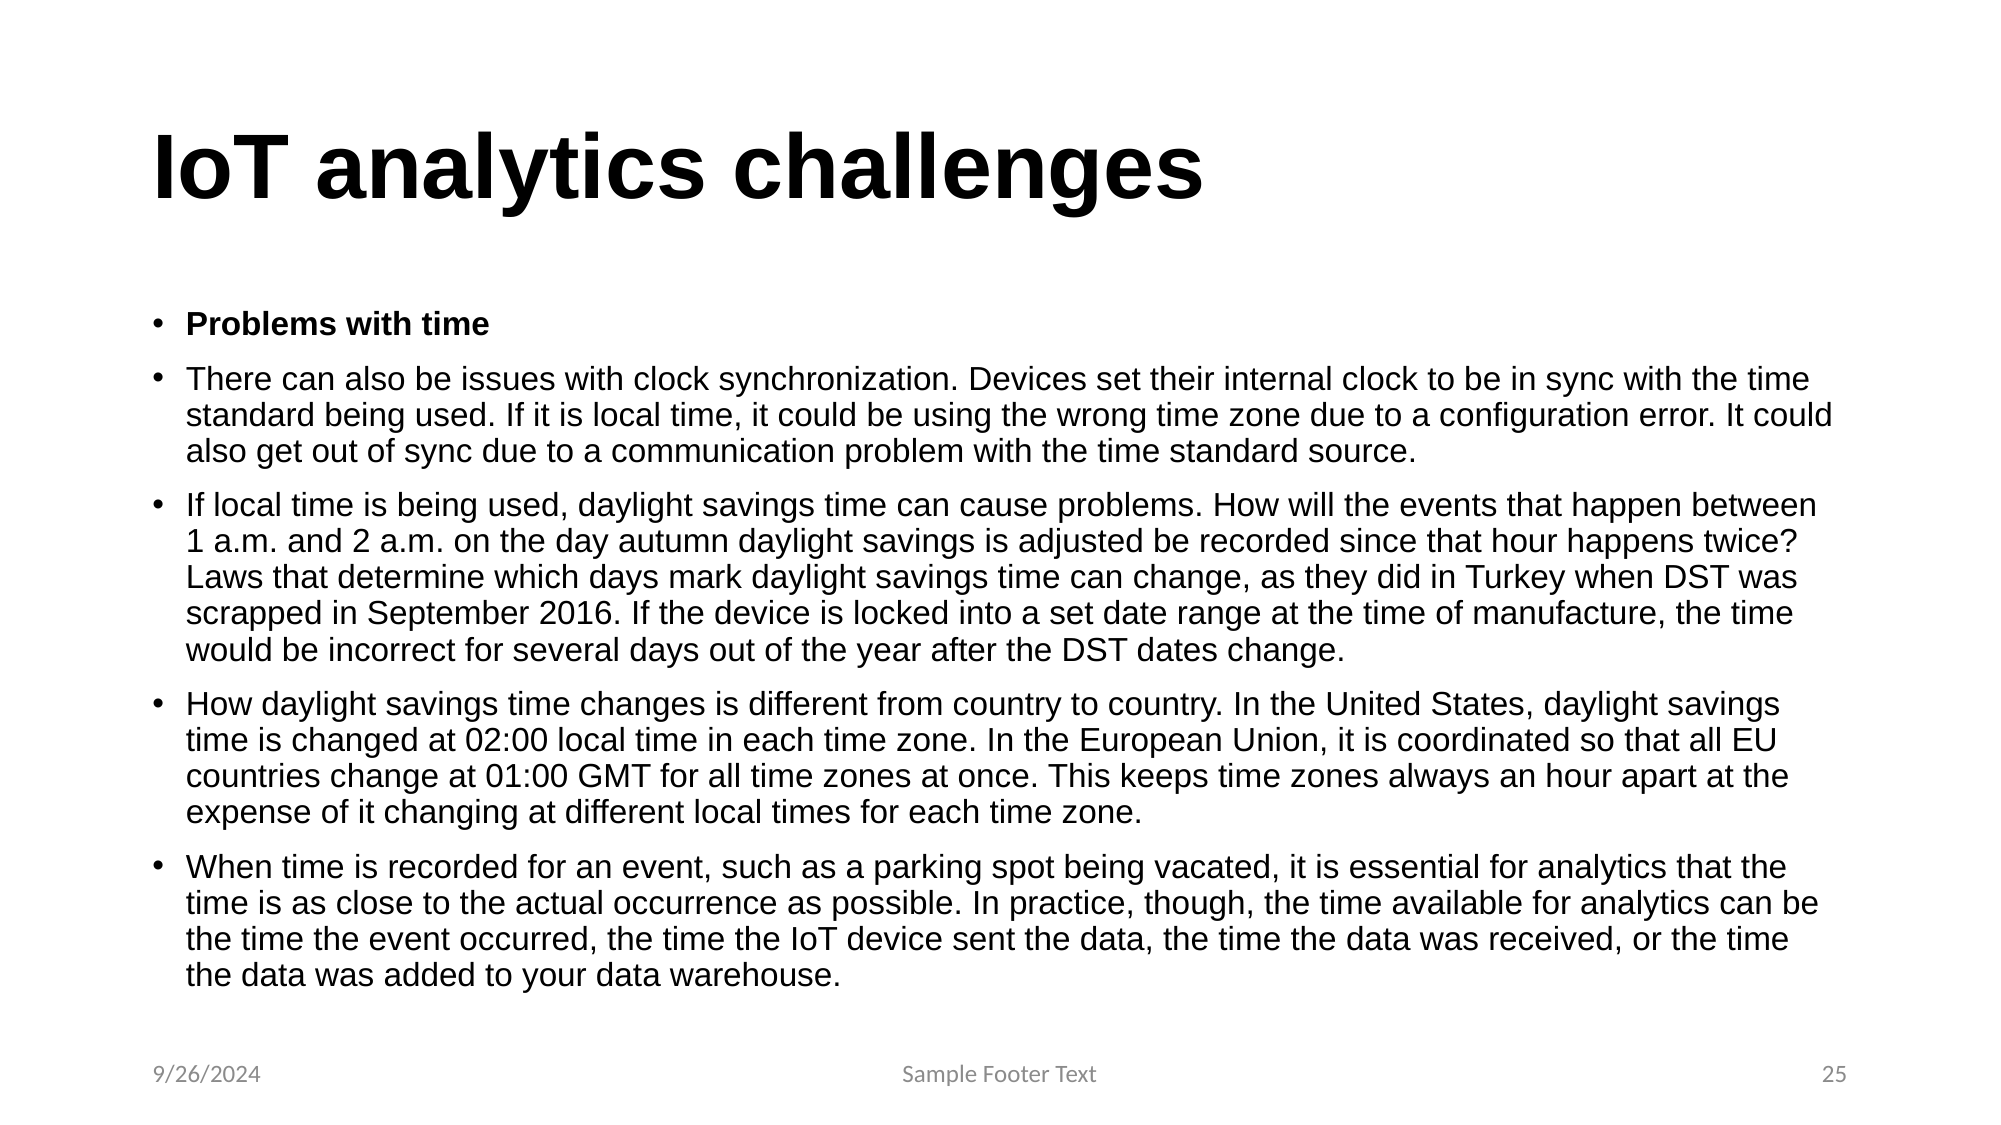

# IoT analytics challenges
Problems with time
There can also be issues with clock synchronization. Devices set their internal clock to be in sync with the time standard being used. If it is local time, it could be using the wrong time zone due to a configuration error. It could also get out of sync due to a communication problem with the time standard source.
If local time is being used, daylight savings time can cause problems. How will the events that happen between 1 a.m. and 2 a.m. on the day autumn daylight savings is adjusted be recorded since that hour happens twice? Laws that determine which days mark daylight savings time can change, as they did in Turkey when DST was scrapped in September 2016. If the device is locked into a set date range at the time of manufacture, the time would be incorrect for several days out of the year after the DST dates change.
How daylight savings time changes is different from country to country. In the United States, daylight savings time is changed at 02:00 local time in each time zone. In the European Union, it is coordinated so that all EU countries change at 01:00 GMT for all time zones at once. This keeps time zones always an hour apart at the expense of it changing at different local times for each time zone.
When time is recorded for an event, such as a parking spot being vacated, it is essential for analytics that the time is as close to the actual occurrence as possible. In practice, though, the time available for analytics can be the time the event occurred, the time the IoT device sent the data, the time the data was received, or the time the data was added to your data warehouse.

9/26/2024
Sample Footer Text
25